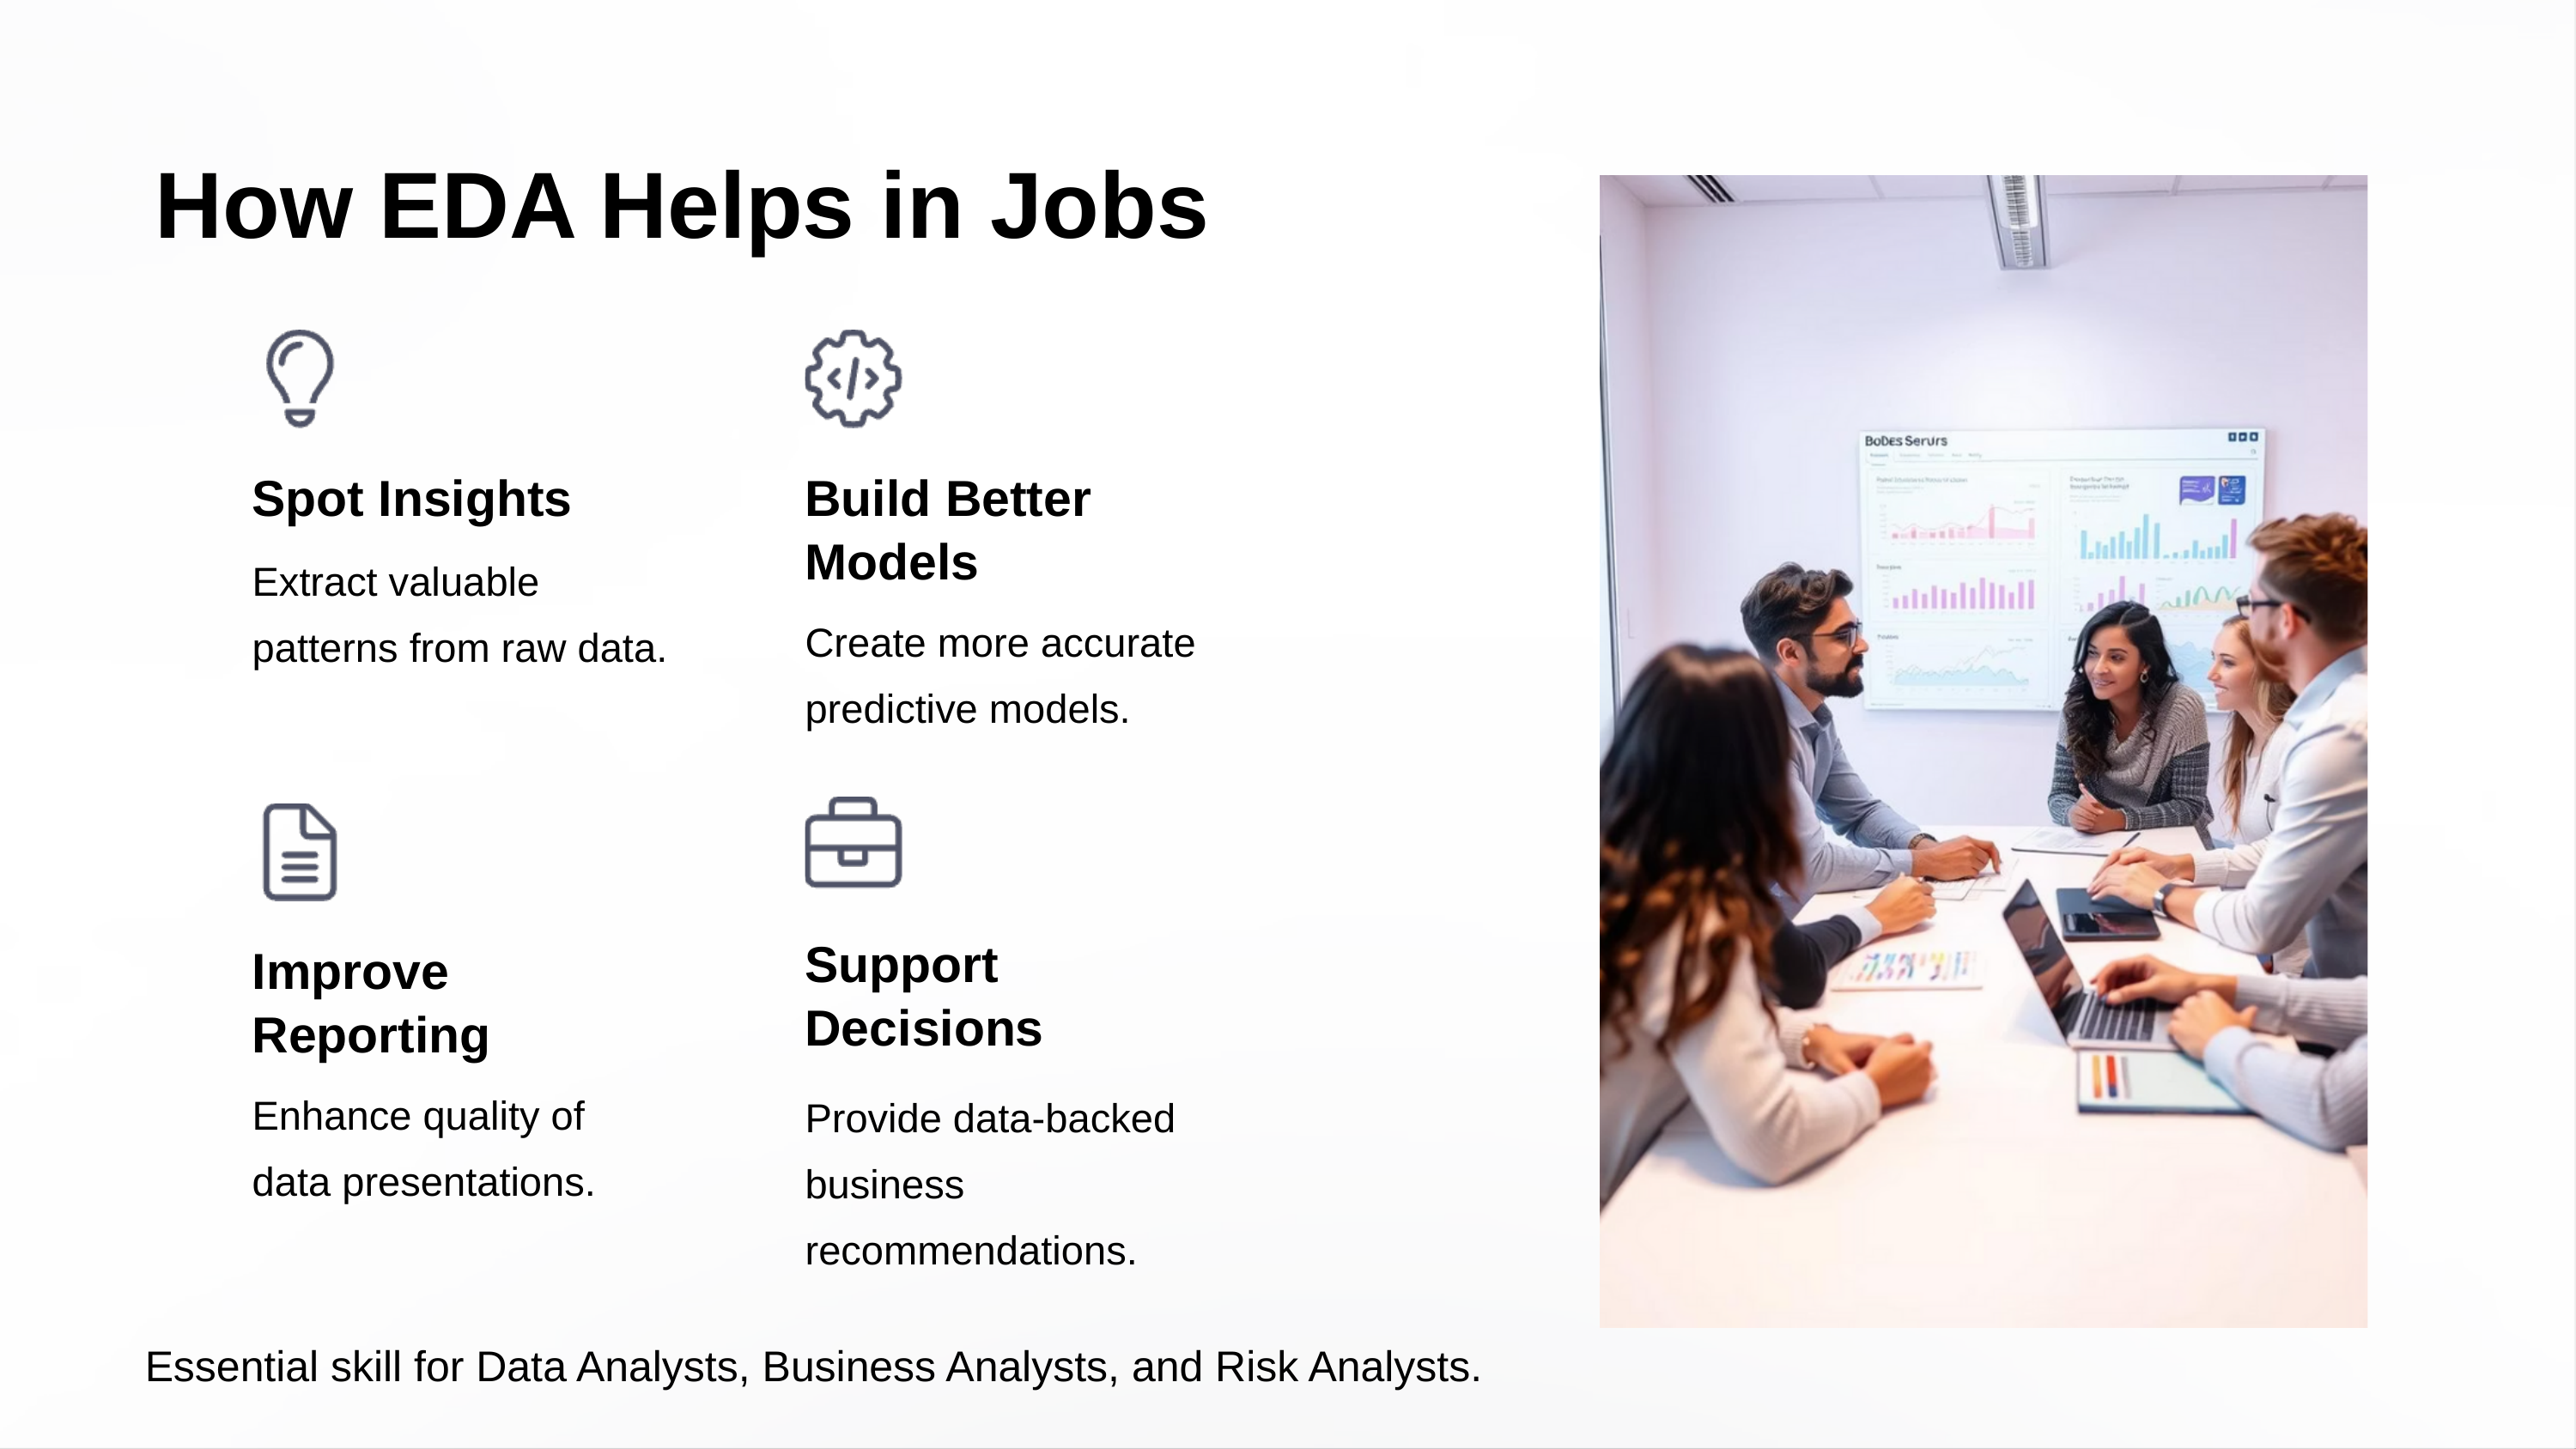

How EDA Helps in Jobs

Spot Insights

Extract valuable patterns from raw data.

Build Better Models

Create more accurate predictive models.

Support Decisions

Provide data-backed business recommendations.

Improve Reporting

Enhance quality of data presentations.

Essential skill for Data Analysts, Business Analysts, and Risk Analysts.